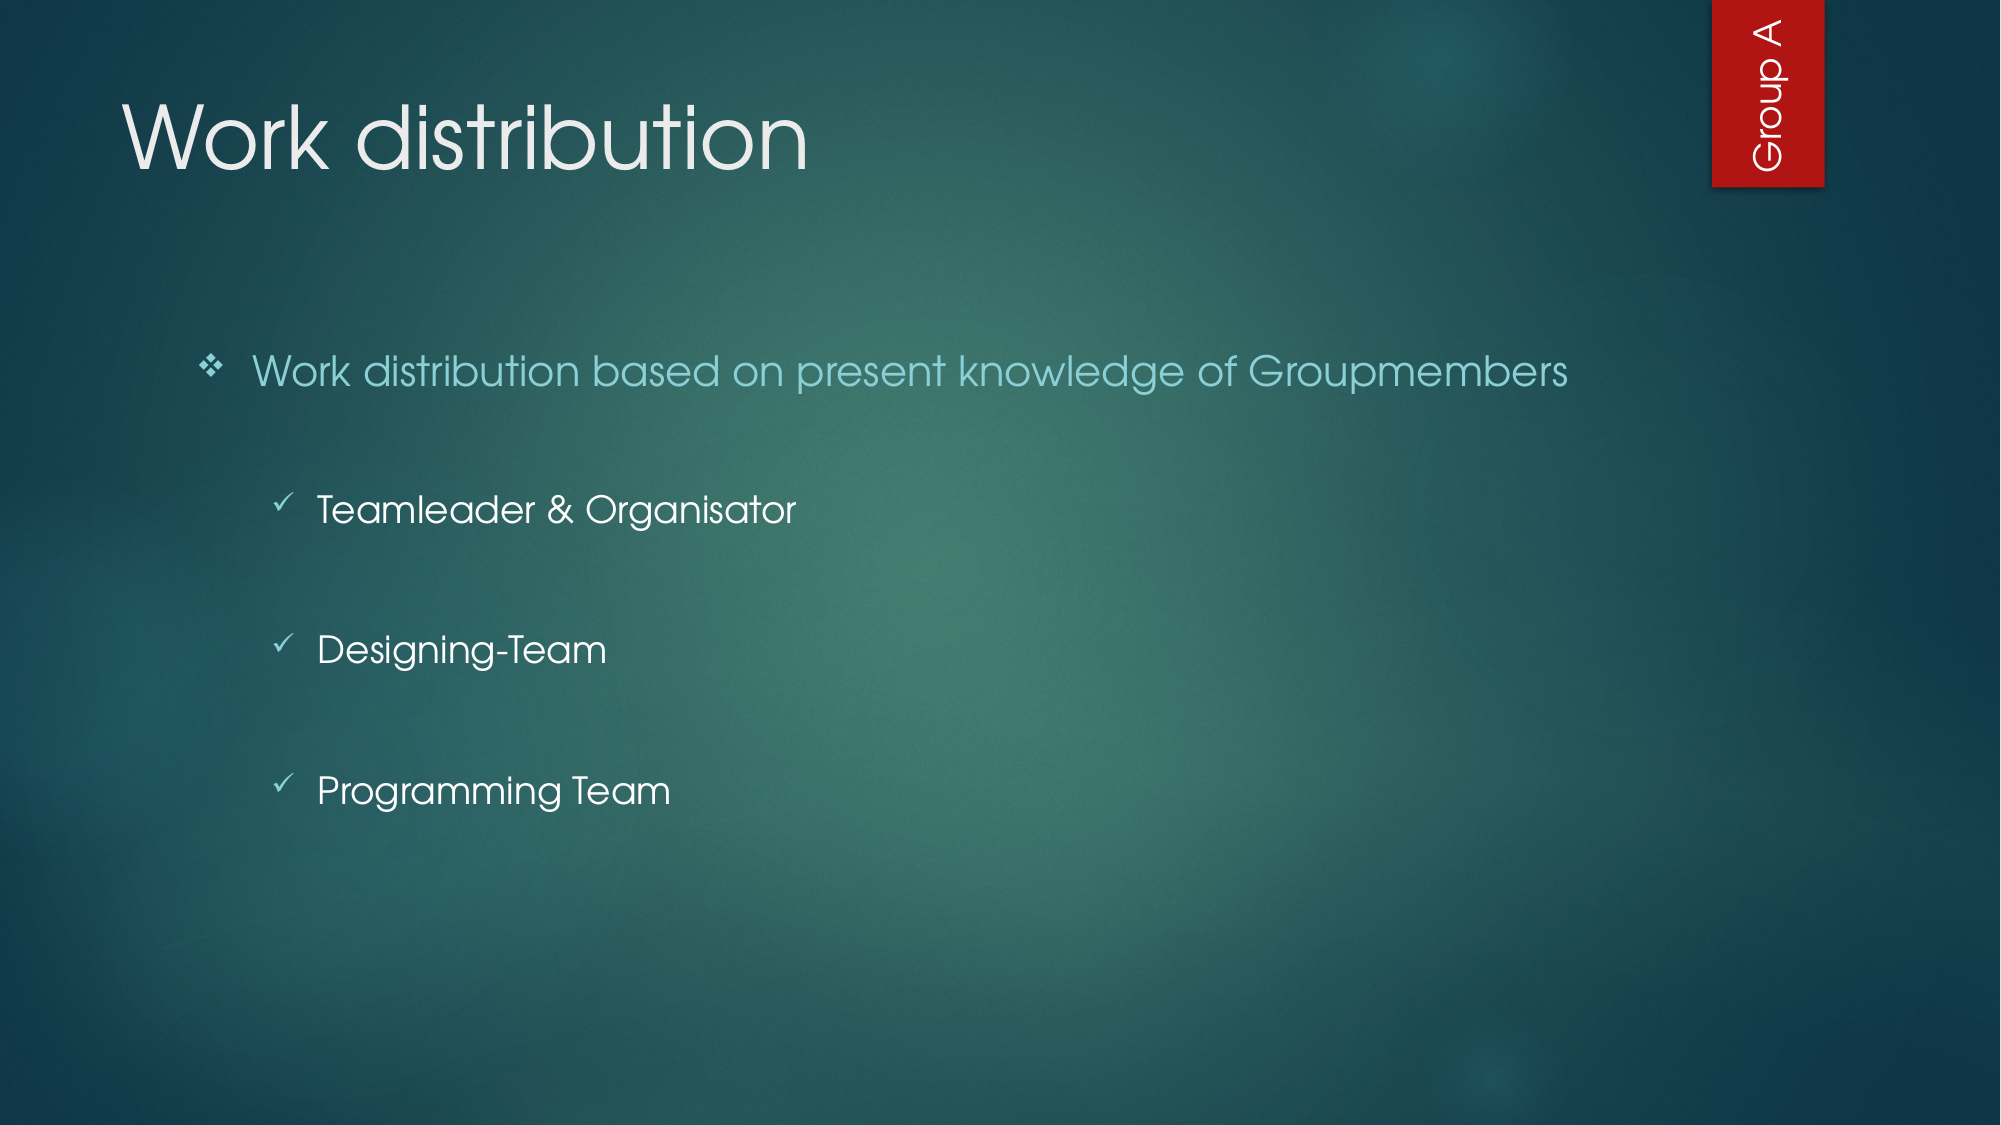

Group A
# Work distribution
Work distribution based on present knowledge of Groupmembers

Teamleader & Organisator

Designing-Team

Programming Team